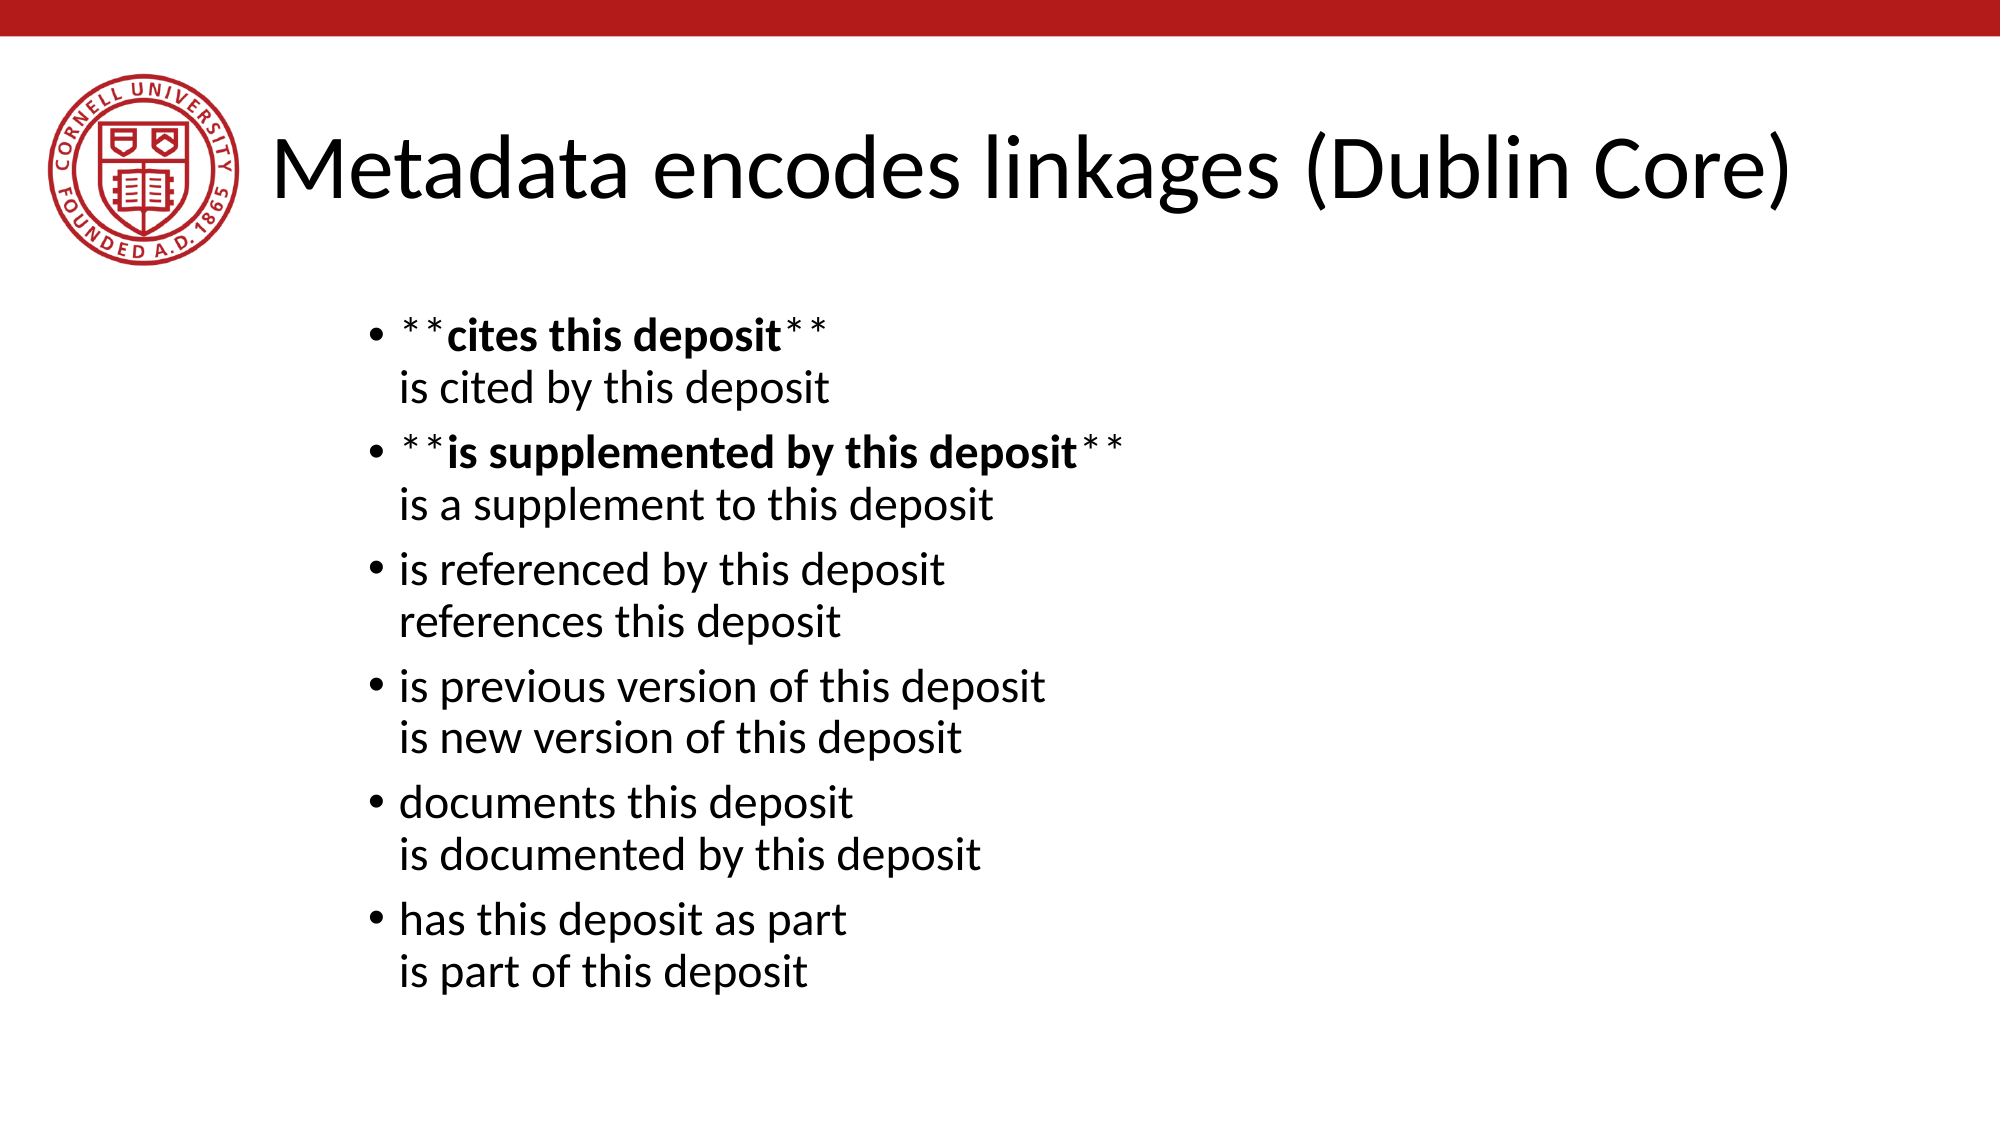

# Metadata encodes linkages (Dublin Core)
**cites this deposit**
is cited by this deposit
**is supplemented by this deposit**
is a supplement to this deposit
is referenced by this deposit
references this deposit
is previous version of this deposit
is new version of this deposit
documents this deposit
is documented by this deposit
has this deposit as part
is part of this deposit